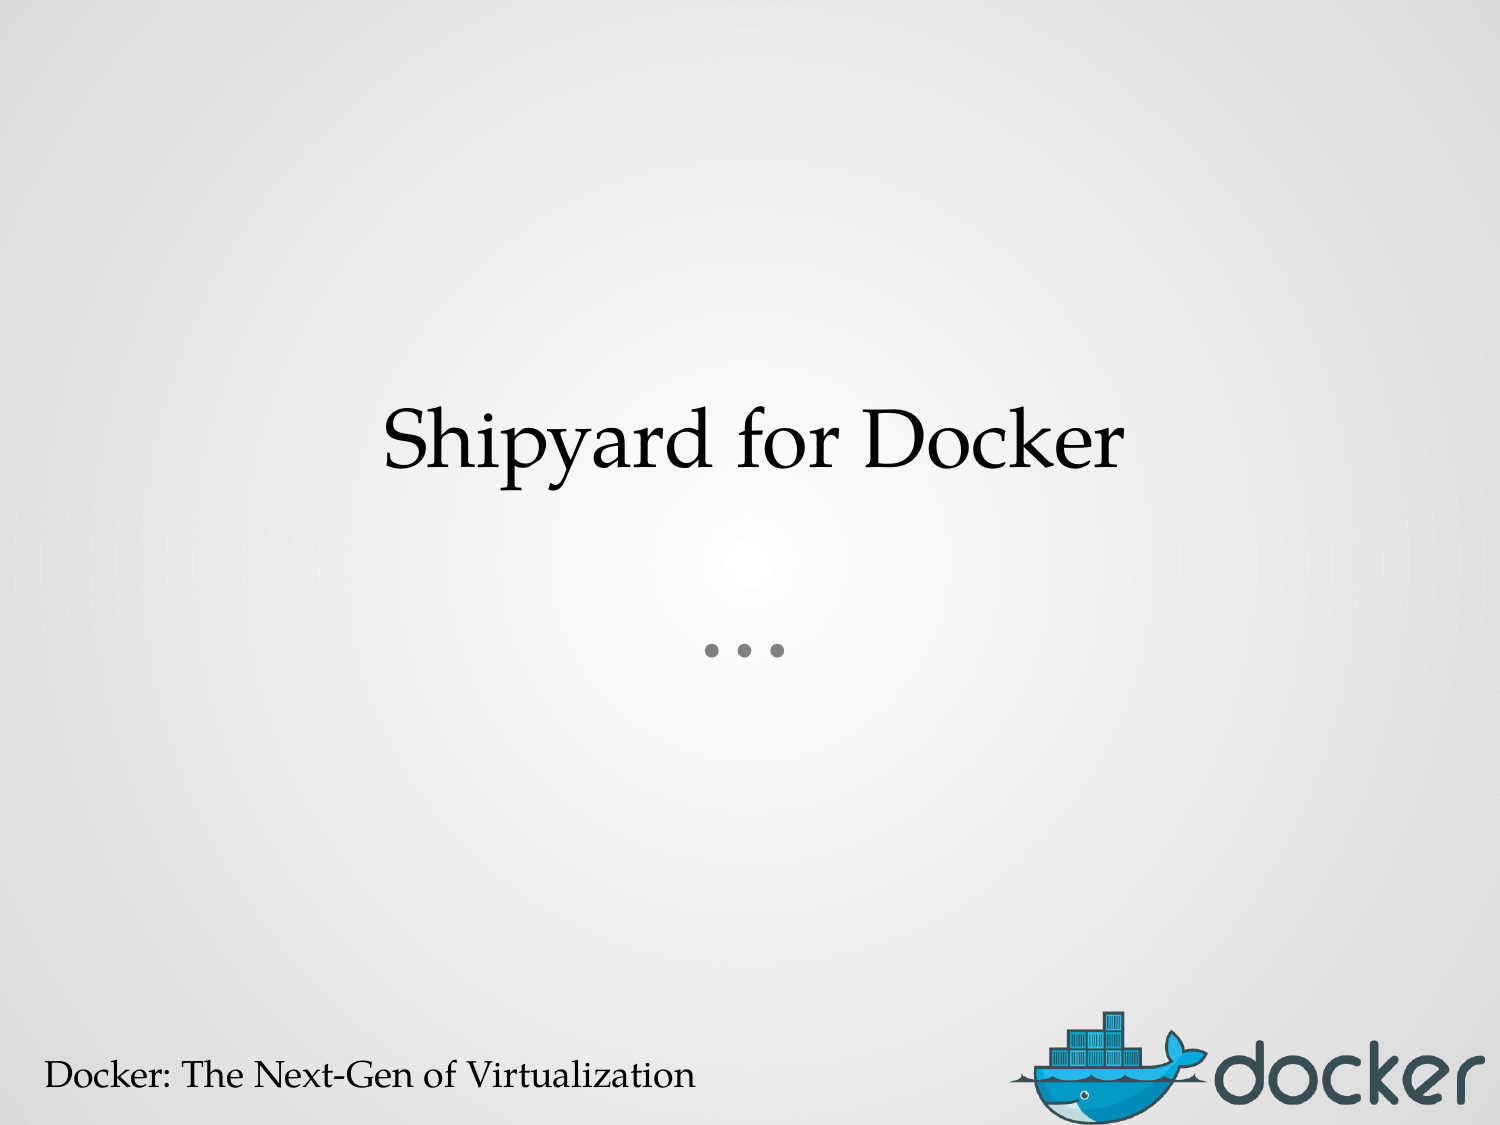

# Shipyard for Docker

Docker: The Next-Gen of Virtualization